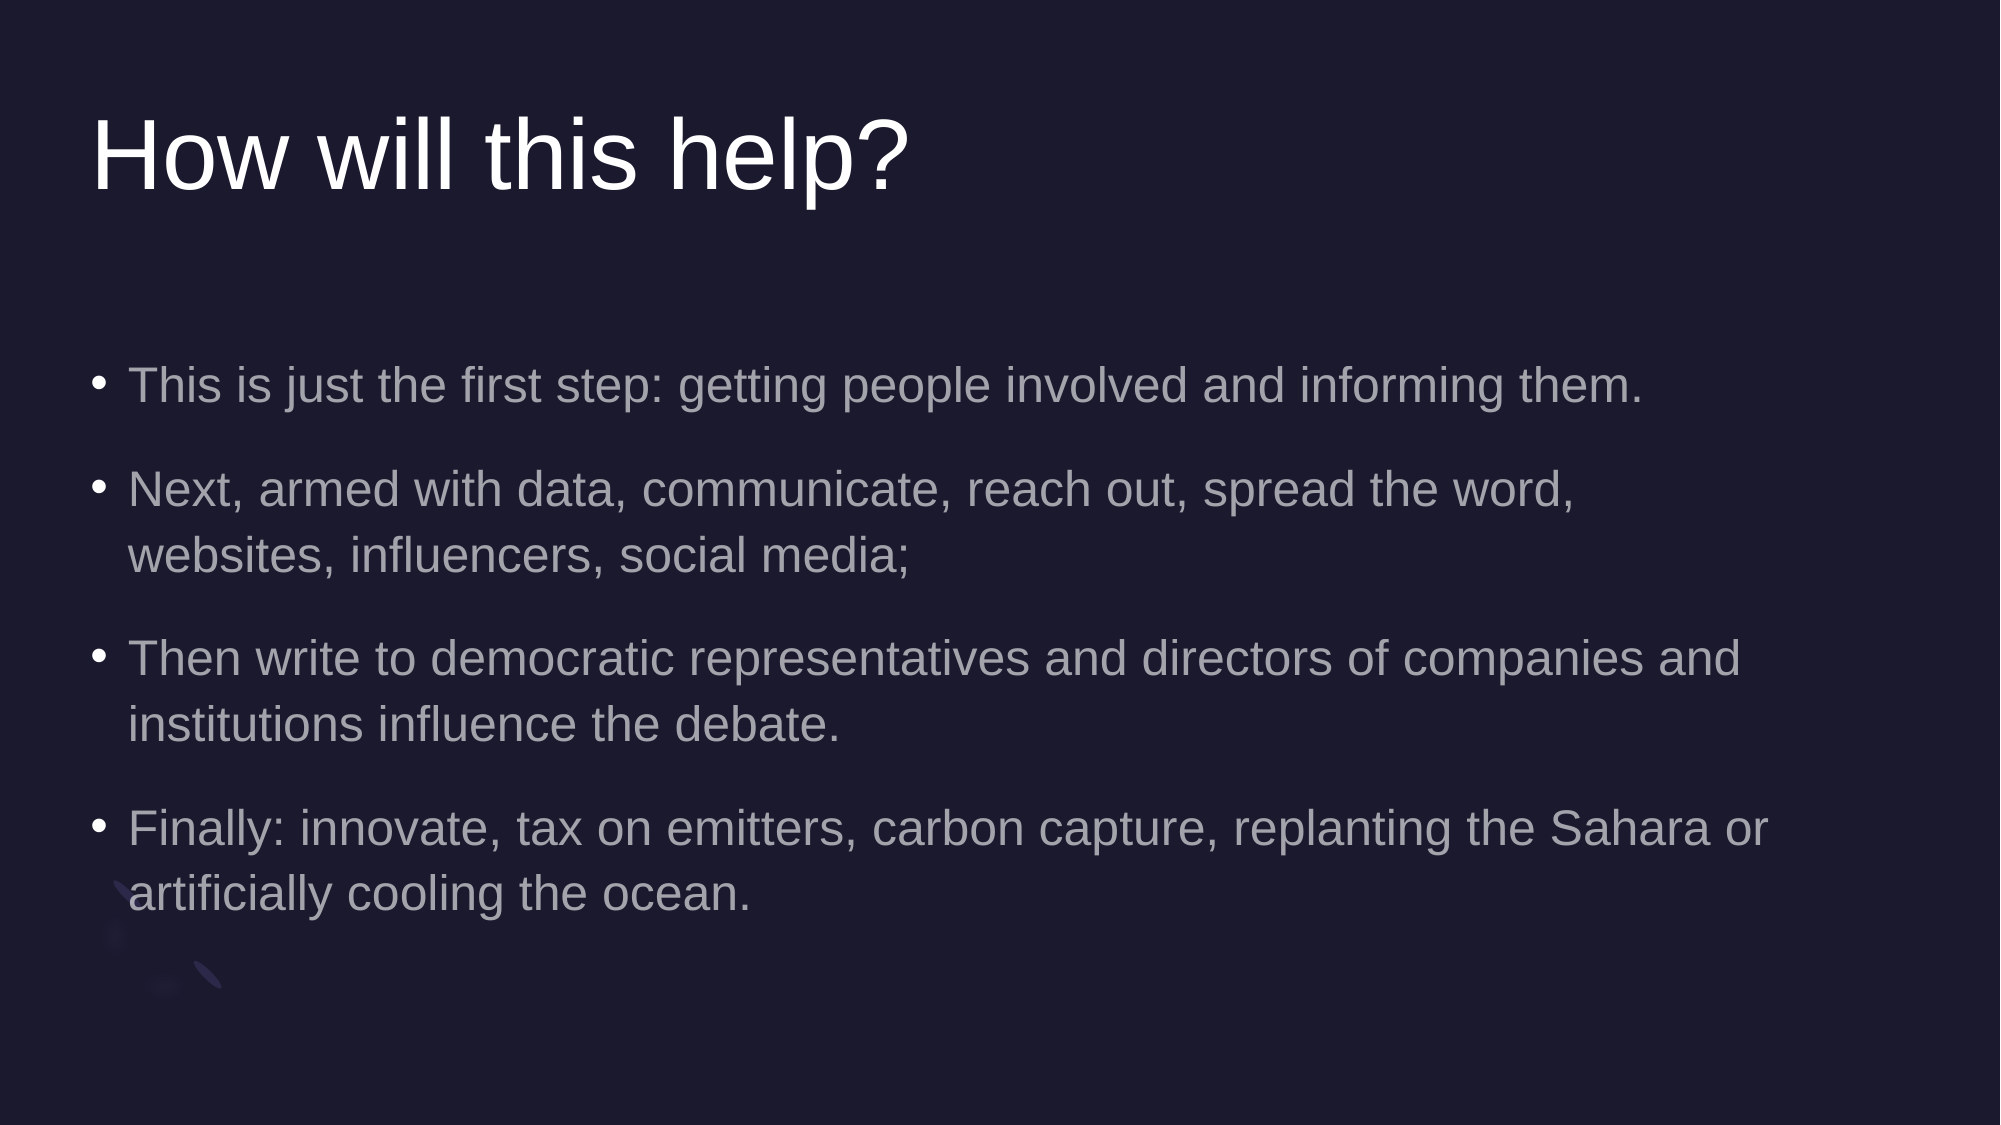

# How will this help?
This is just the first step: getting people involved and informing them.
Next, armed with data, communicate, reach out, spread the word, websites, influencers, social media;
Then write to democratic representatives and directors of companies and institutions influence the debate.
Finally: innovate, tax on emitters, carbon capture, replanting the Sahara or artificially cooling the ocean.